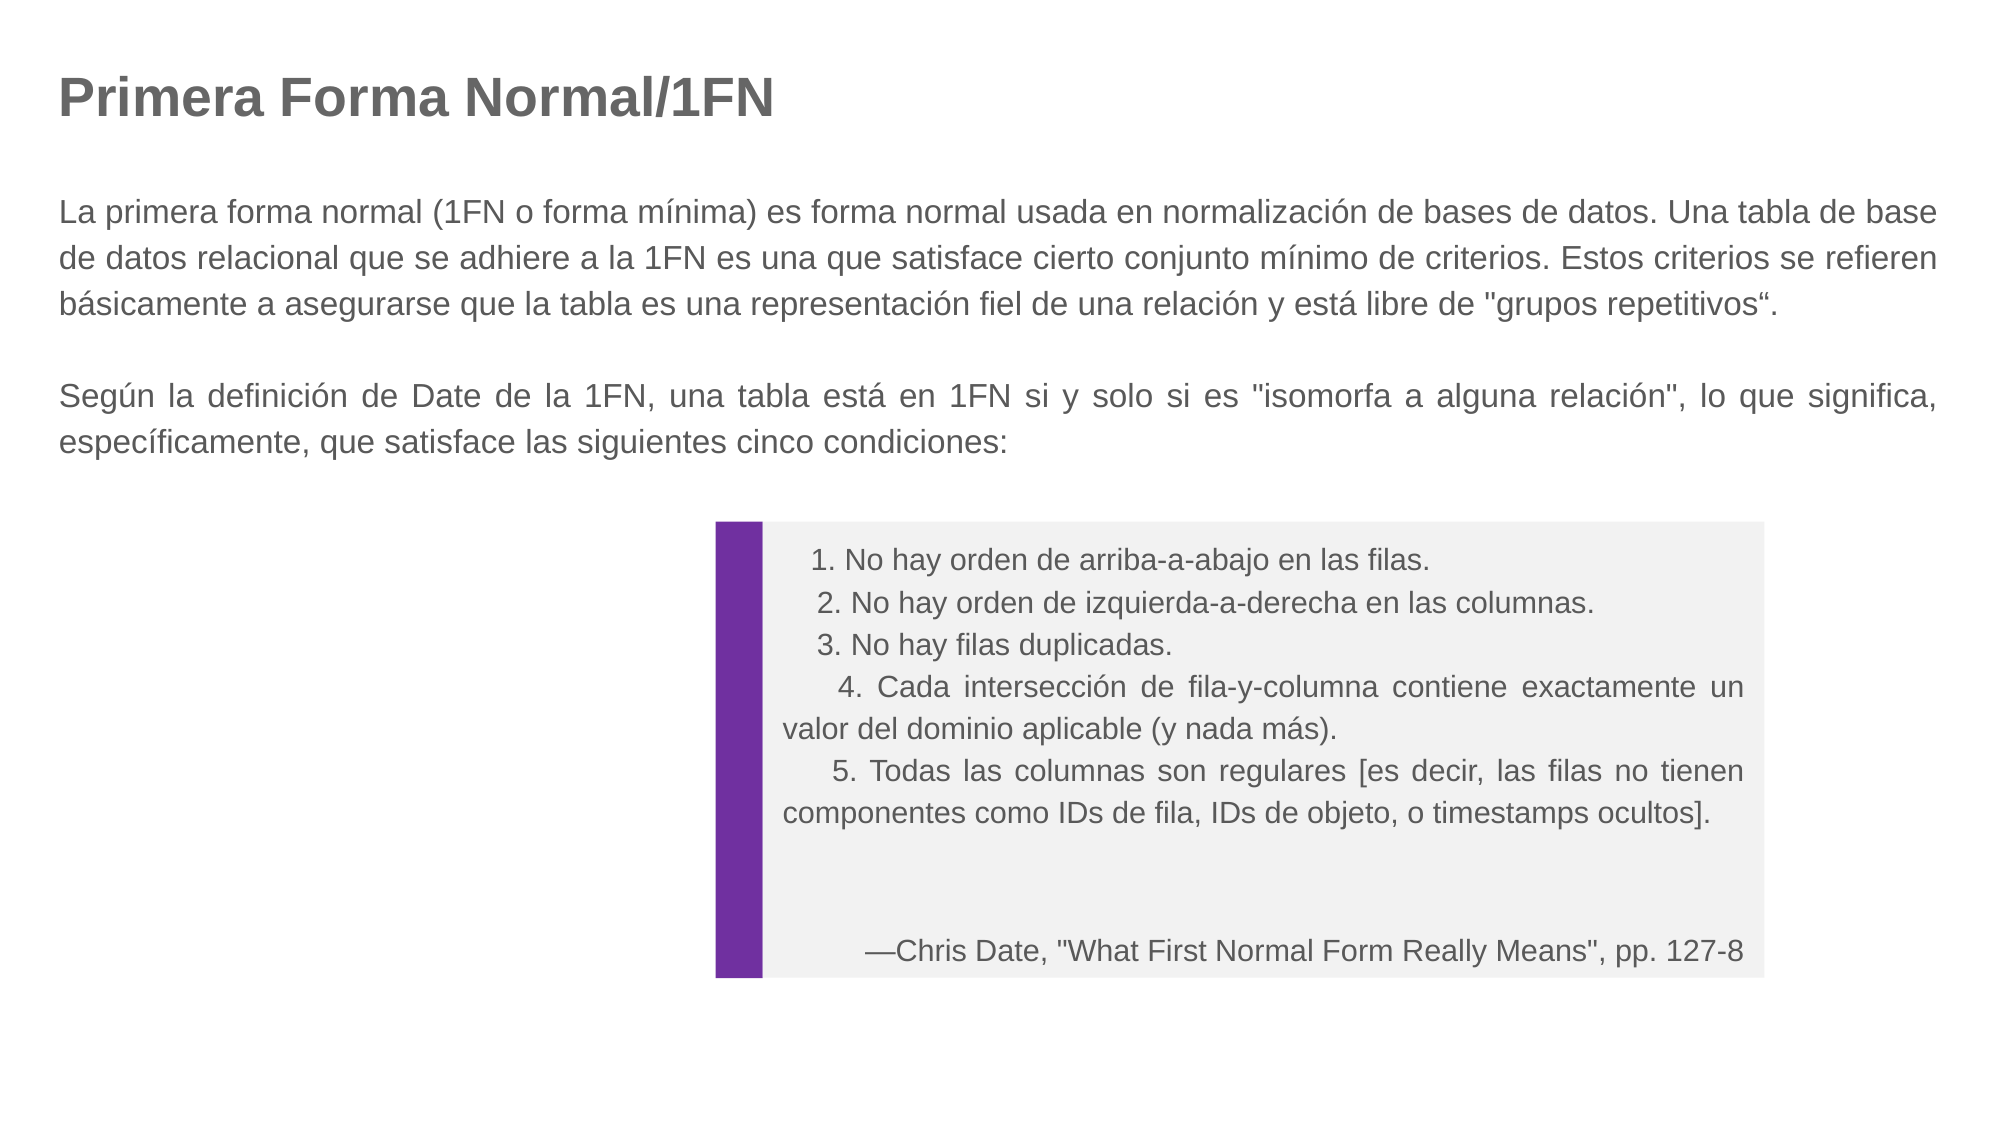

# Primera Forma Normal/1FN
La primera forma normal (1FN o forma mínima) es forma normal usada en normalización de bases de datos. Una tabla de base de datos relacional que se adhiere a la 1FN es una que satisface cierto conjunto mínimo de criterios. Estos criterios se refieren básicamente a asegurarse que la tabla es una representación fiel de una relación y está libre de "grupos repetitivos“.

Según la definición de Date de la 1FN, una tabla está en 1FN si y solo si es "isomorfa a alguna relación", lo que significa, específicamente, que satisface las siguientes cinco condiciones:

   1. No hay orden de arriba-a-abajo en las filas.
    2. No hay orden de izquierda-a-derecha en las columnas.
    3. No hay filas duplicadas.
    4. Cada intersección de fila-y-columna contiene exactamente un valor del dominio aplicable (y nada más).
    5. Todas las columnas son regulares [es decir, las filas no tienen componentes como IDs de fila, IDs de objeto, o timestamps ocultos].

    —Chris Date, "What First Normal Form Really Means", pp. 127-8